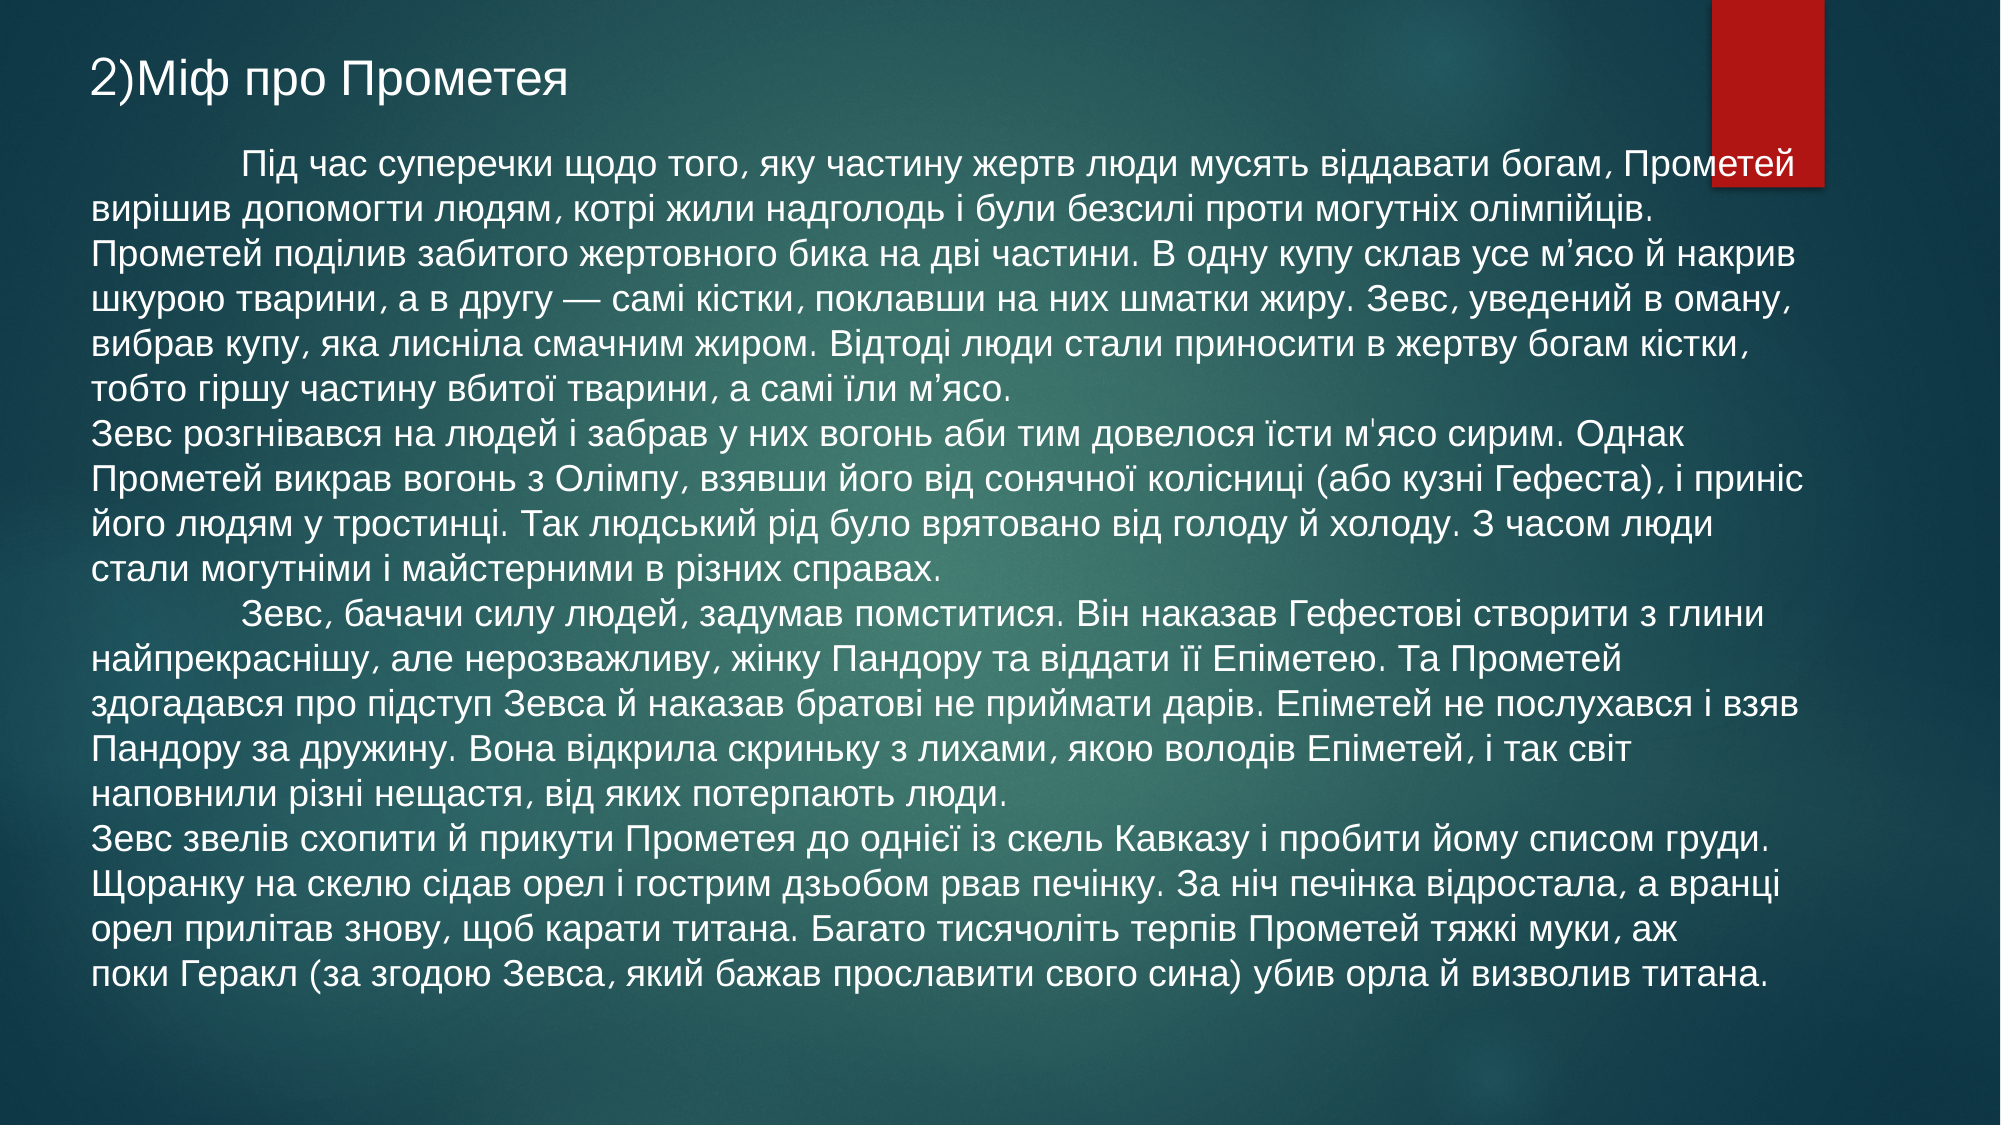

2)Міф про Прометея
	Під час суперечки щодо того, яку частину жертв люди мусять віддавати богам, Прометей вирішив допомогти людям, котрі жили надголодь і були безсилі проти могутніх олімпійців. Прометей поділив забитого жертовного бика на дві частини. В одну купу склав усе мʼясо й накрив шкурою тварини, а в другу — самі кістки, поклавши на них шматки жиру. Зевс, уведений в оману, вибрав купу, яка лисніла смачним жиром. Відтоді люди стали приносити в жертву богам кістки, тобто гіршу частину вбитої тварини, а самі їли мʼясо.
Зевс розгнівався на людей і забрав у них вогонь аби тим довелося їсти м'ясо сирим. Однак Прометей викрав вогонь з Олімпу, взявши його від сонячної колісниці (або кузні Гефеста), і приніс його людям у тростинці. Так людський рід було врятовано від голоду й холоду. З часом люди стали могутніми і майстерними в різних справах.
	Зевс, бачачи силу людей, задумав помститися. Він наказав Гефестові створити з глини найпрекраснішу, але нерозважливу, жінку Пандору та віддати її Епіметею. Та Прометей здогадався про підступ Зевса й наказав братові не приймати дарів. Епіметей не послухався і взяв Пандору за дружину. Вона відкрила скриньку з лихами, якою володів Епіметей, і так світ наповнили різні нещастя, від яких потерпають люди.
Зевс звелів схопити й прикути Прометея до однієї із скель Кавказу і пробити йому списом груди. Щоранку на скелю сідав орел і гострим дзьобом рвав печінку. За ніч печінка відростала, а вранці орел прилітав знову, щоб карати титана. Багато тисячоліть терпів Прометей тяжкі муки, аж поки Геракл (за згодою Зевса, який бажав прославити свого сина) убив орла й визволив титана.